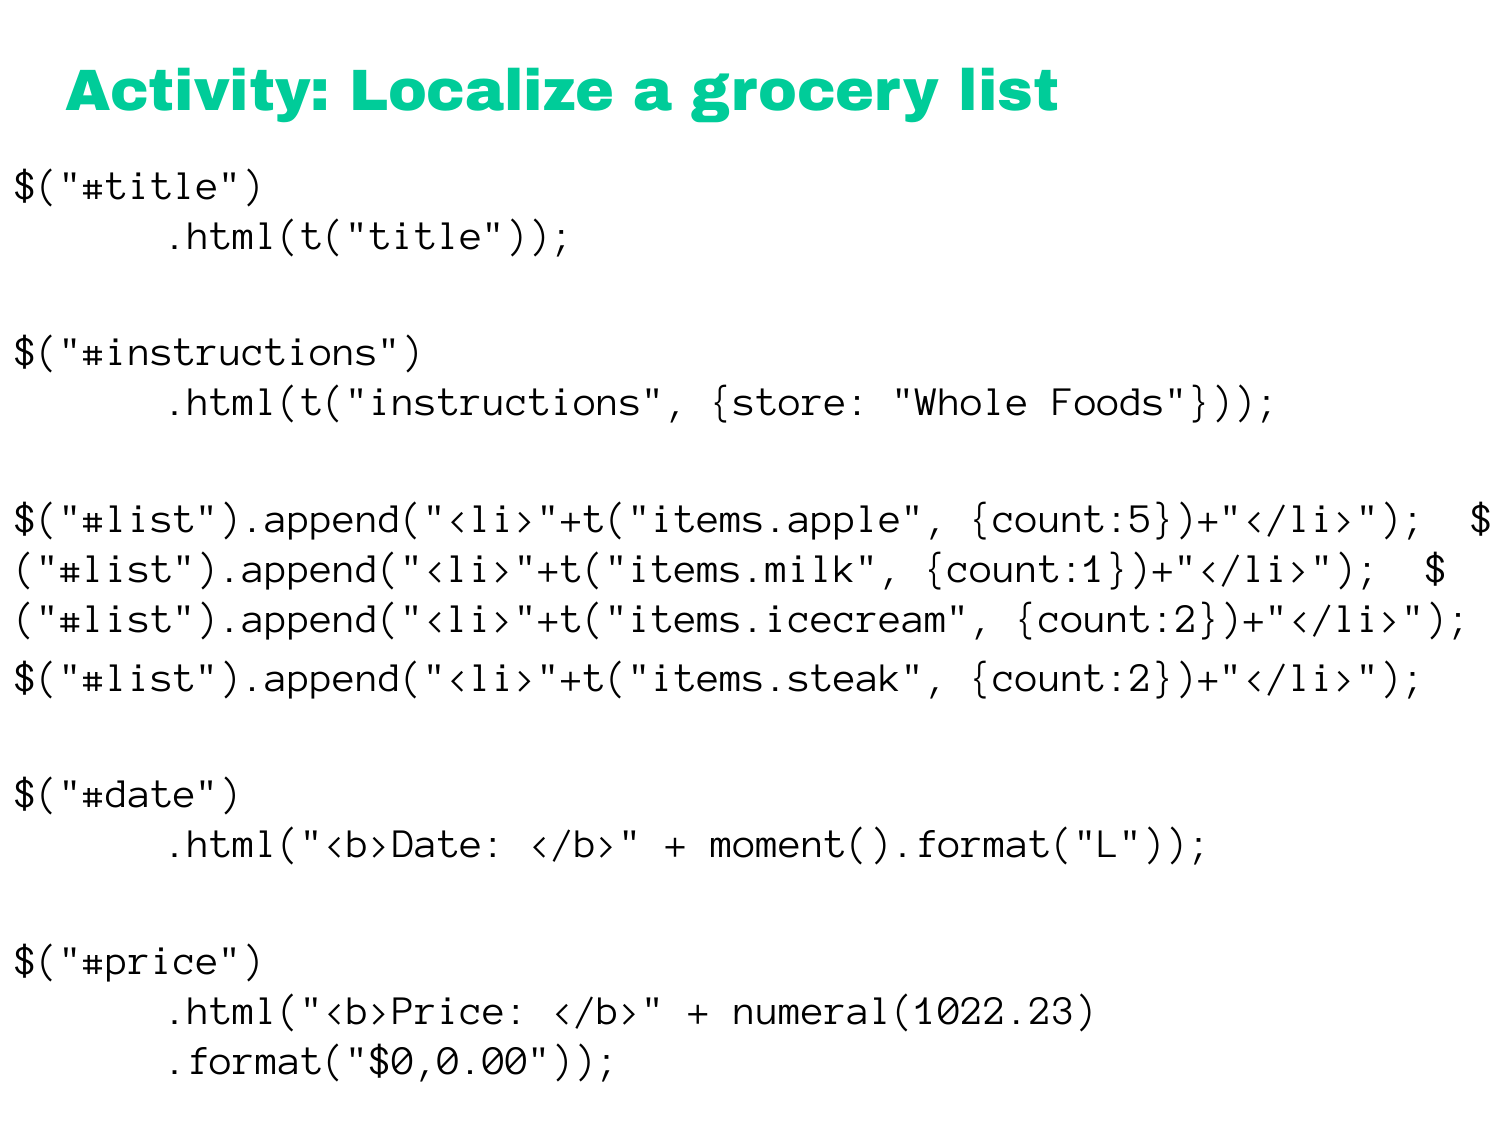

# Activity: Localize a grocery list
$("#title")
	.html(t("title"));

$("#instructions")
	.html(t("instructions", {store: "Whole Foods"}));

$("#list").append("<li>"+t("items.apple", {count:5})+"</li>");  $("#list").append("<li>"+t("items.milk", {count:1})+"</li>");  $("#list").append("<li>"+t("items.icecream", {count:2})+"</li>");
$("#list").append("<li>"+t("items.steak", {count:2})+"</li>");

$("#date")
	.html("<b>Date: </b>" + moment().format("L"));

$("#price")
	.html("<b>Price: </b>" + numeral(1022.23)
	.format("$0,0.00"));